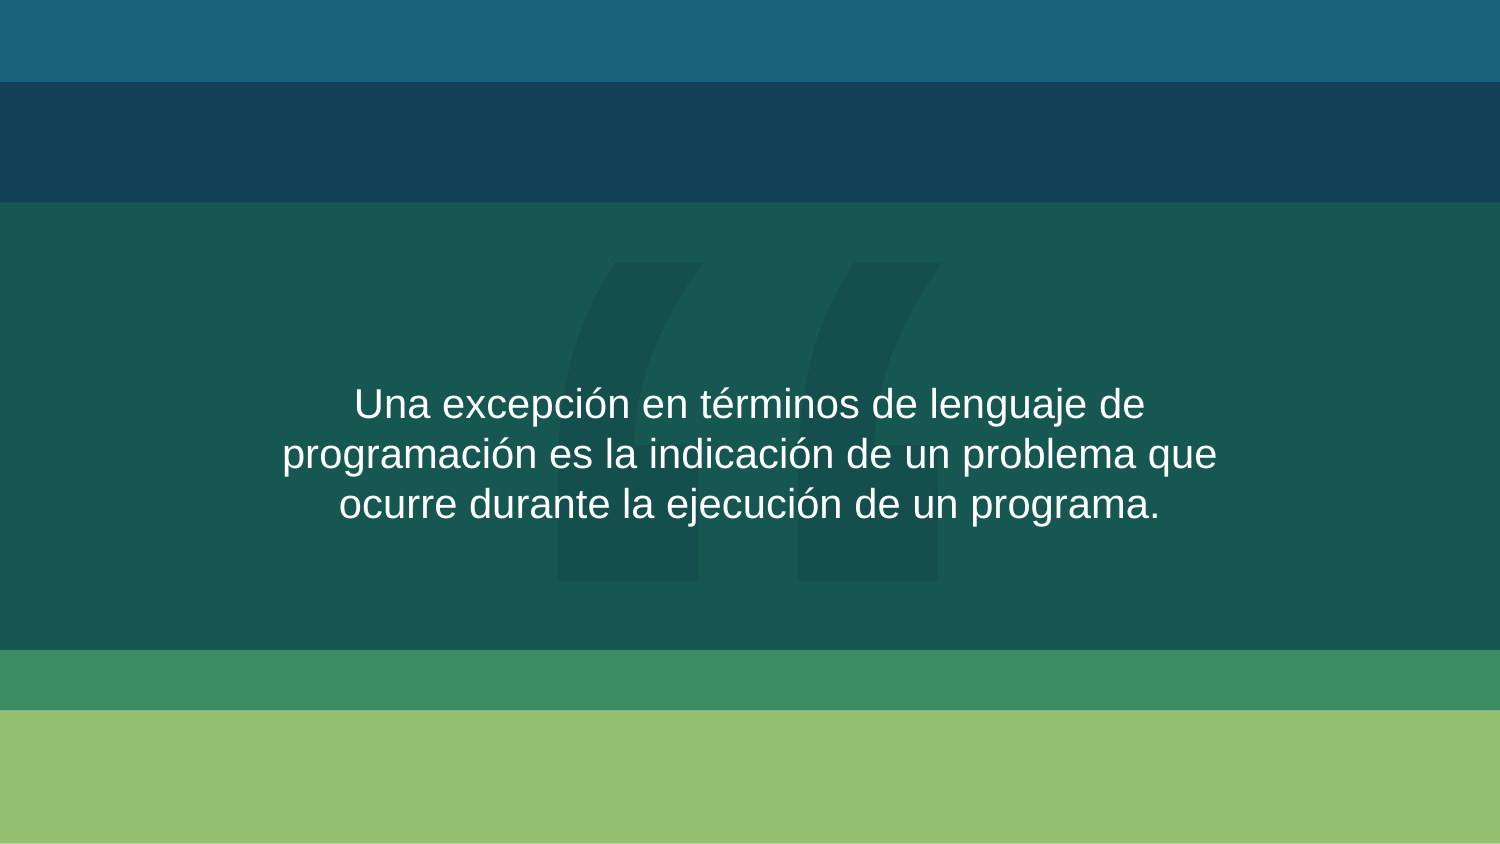

Una excepción en términos de lenguaje de programación es la indicación de un problema que ocurre durante la ejecución de un programa.